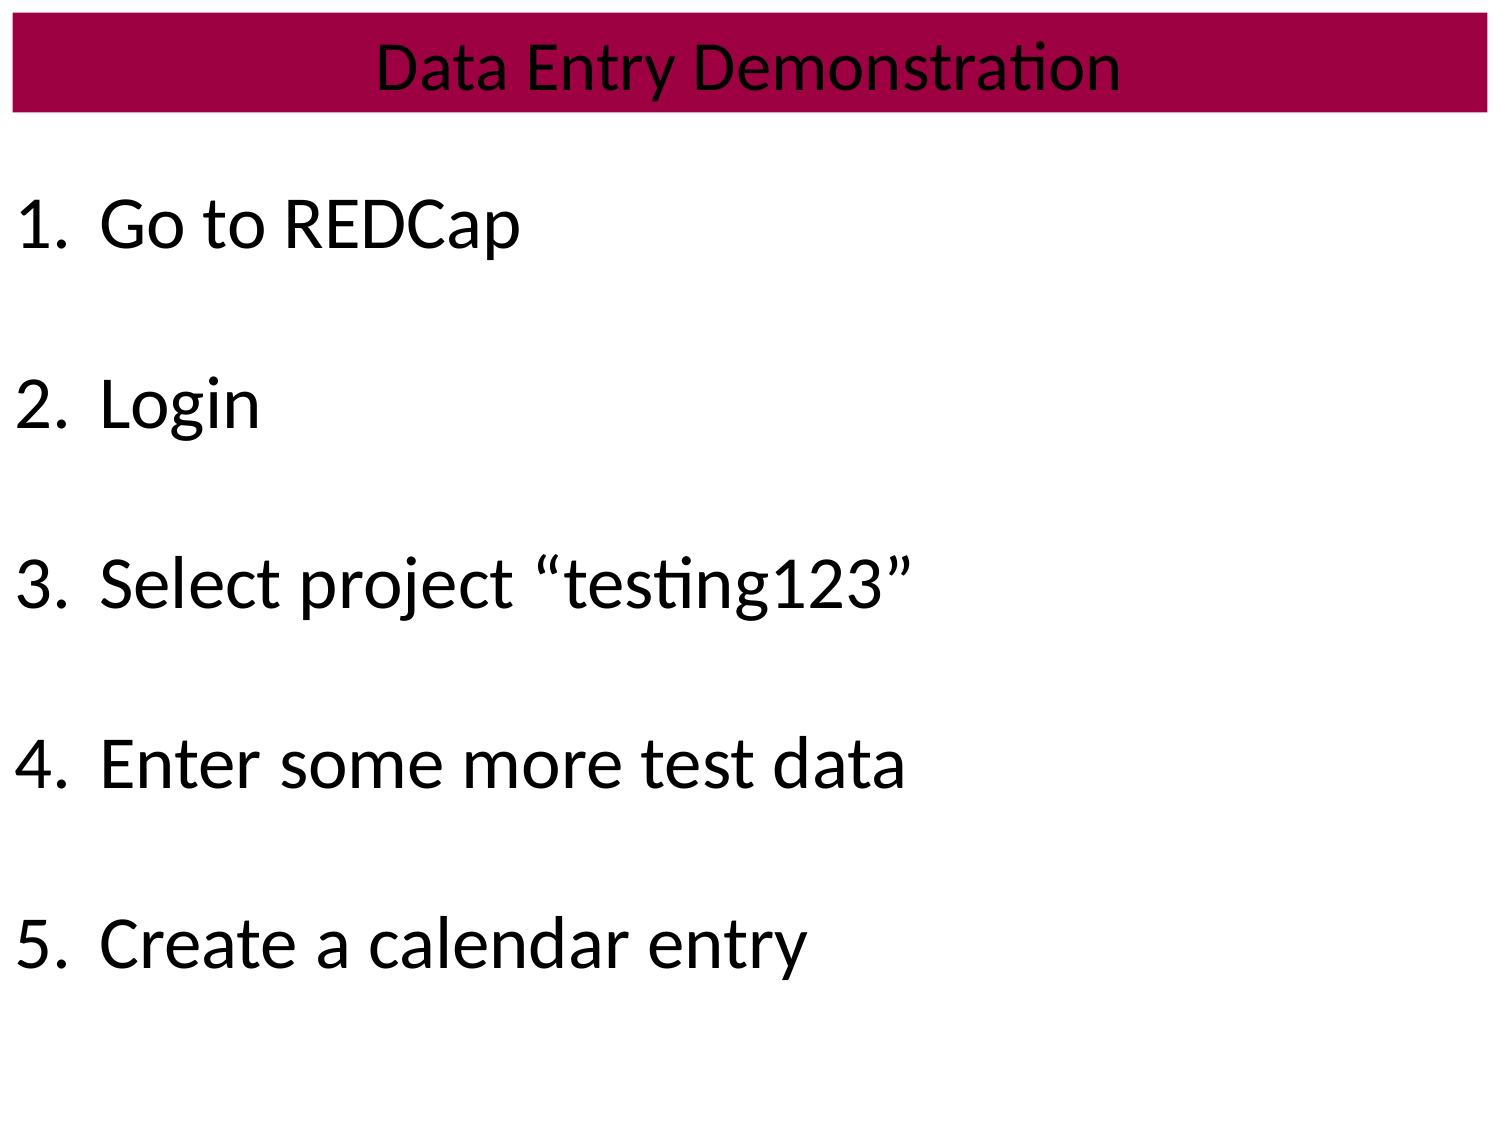

# Data Entry Demonstration
Go to REDCap

Login
Select project “testing123”
Enter some more test data
Create a calendar entry